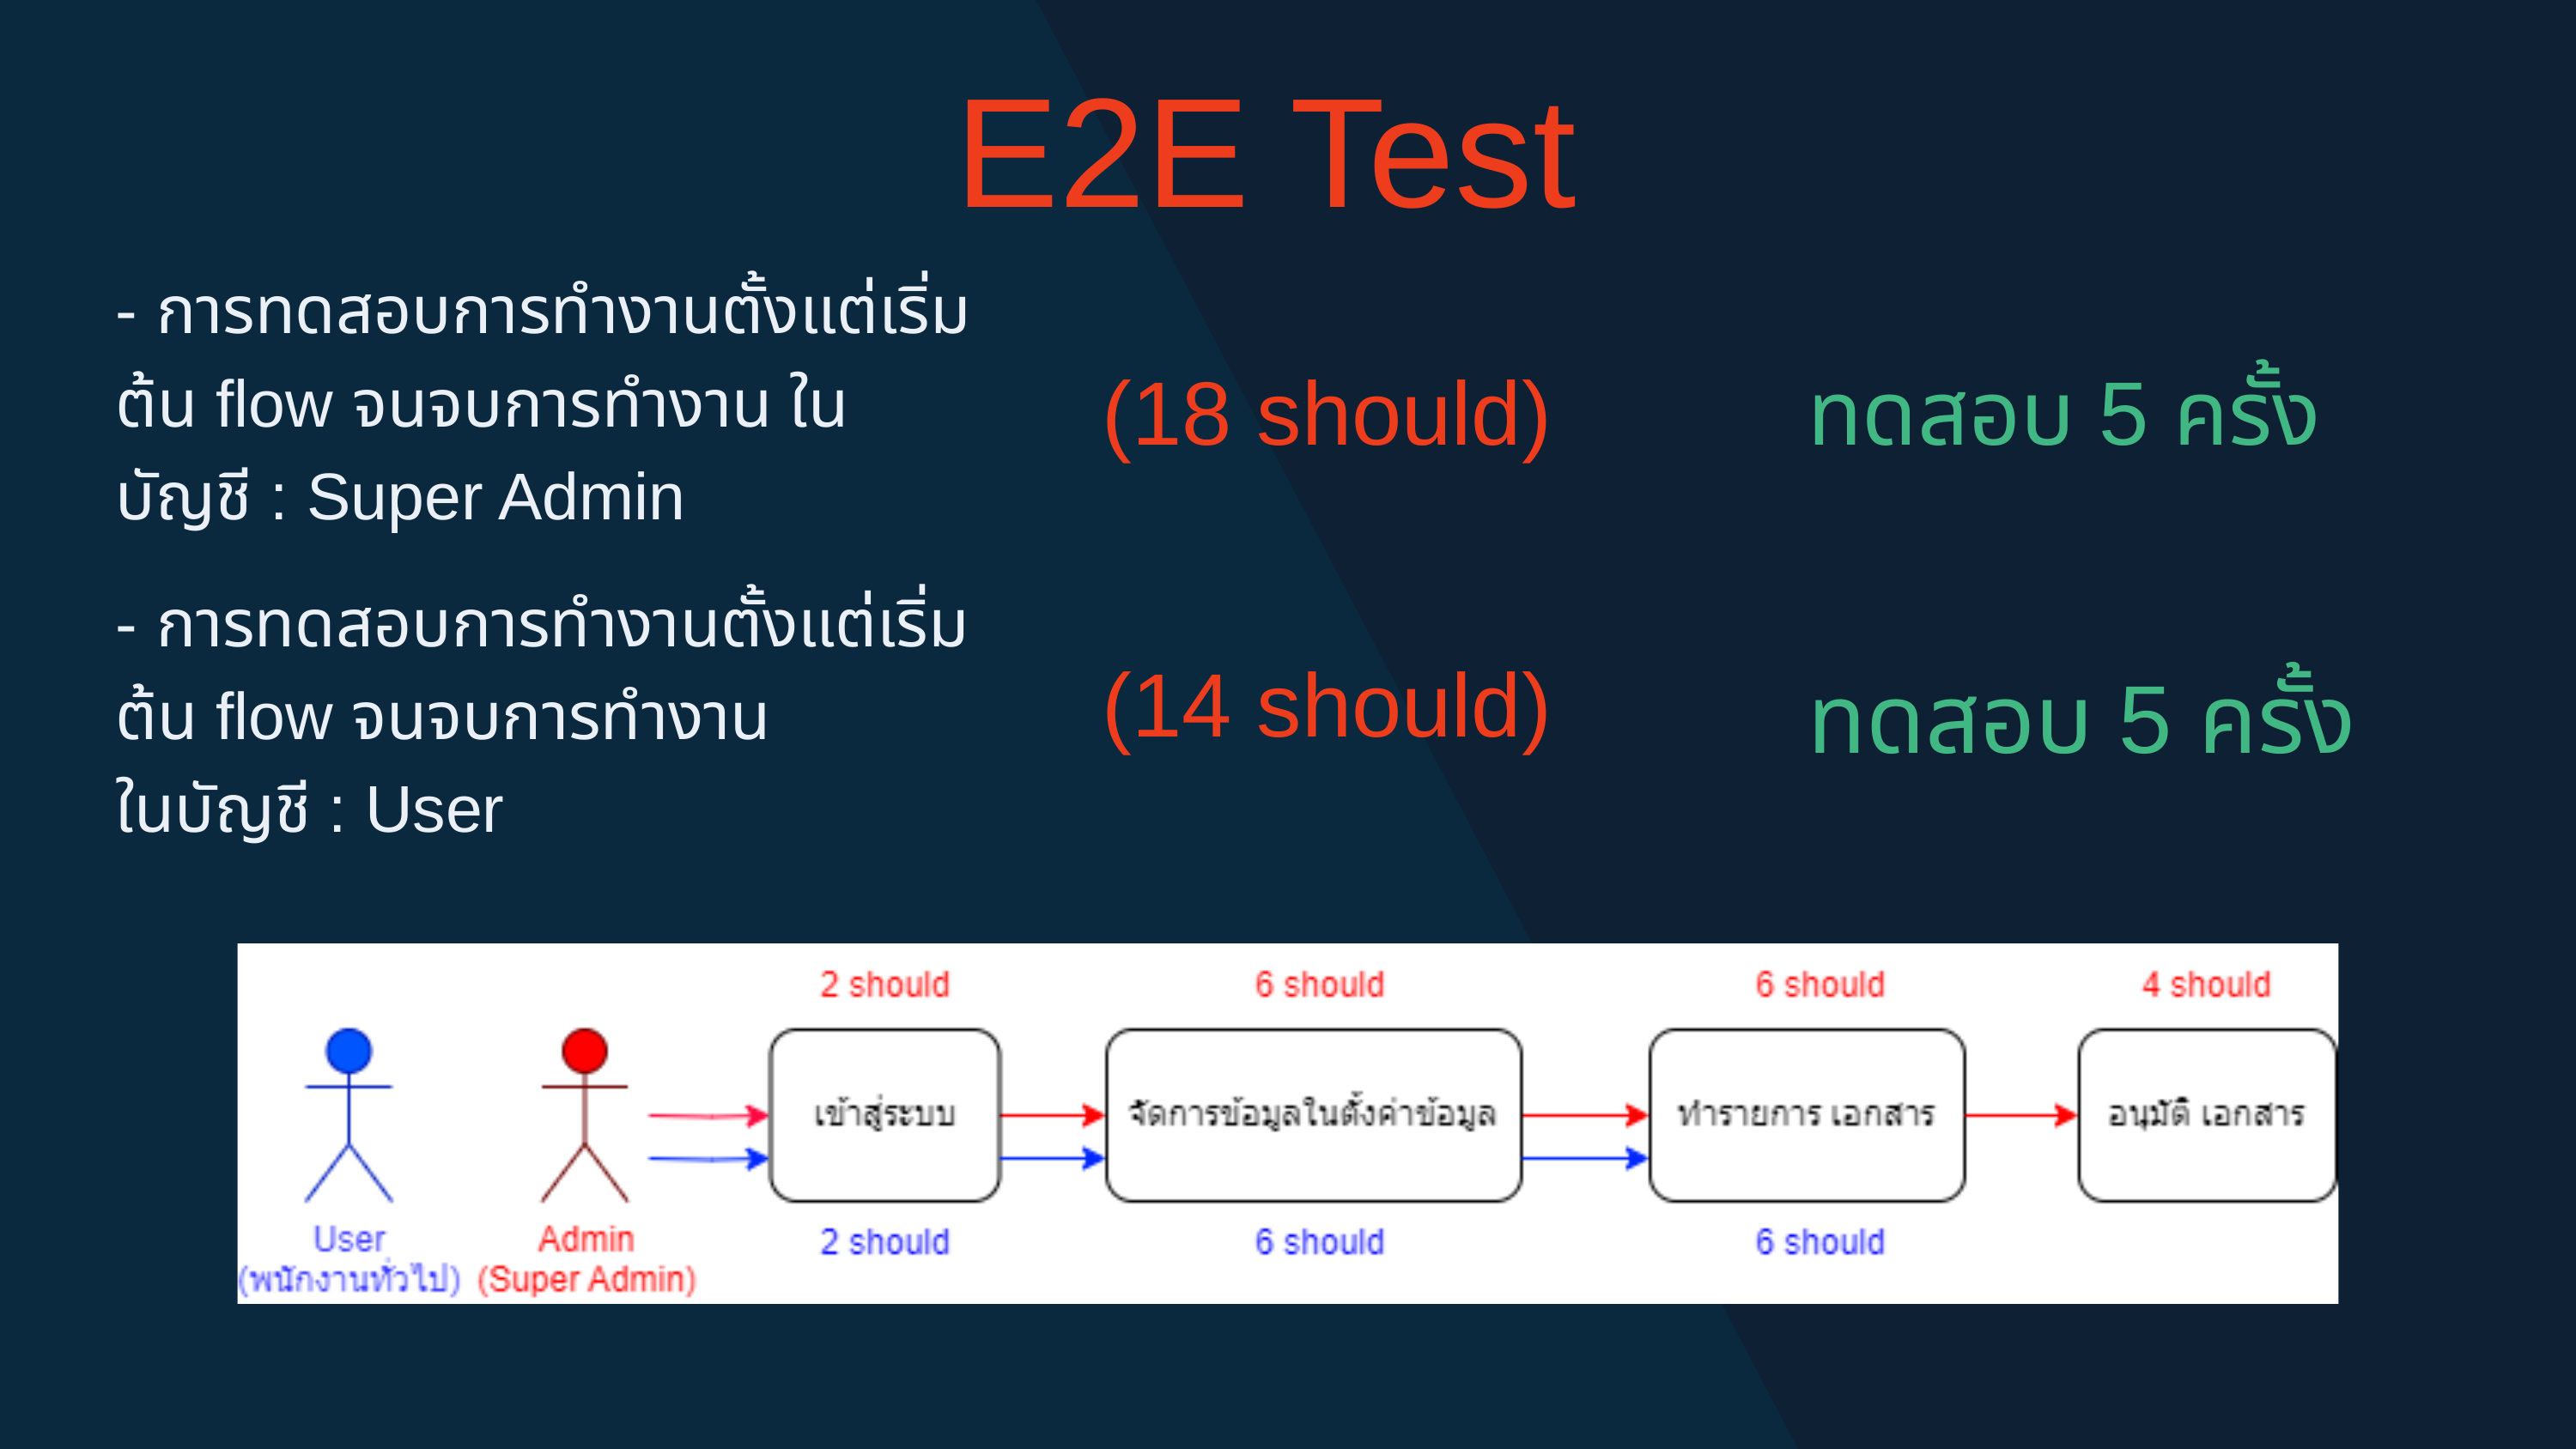

E2E Test
- การทดสอบการทำงานตั้งแต่เริ่มต้น flow จนจบการทำงาน ในบัญชี : Super Admin
(18 should)
ทดสอบ 5 ครั้ง
- การทดสอบการทำงานตั้งแต่เริ่มต้น flow จนจบการทำงาน
ในบัญชี : User
(14 should)
ทดสอบ 5 ครั้ง